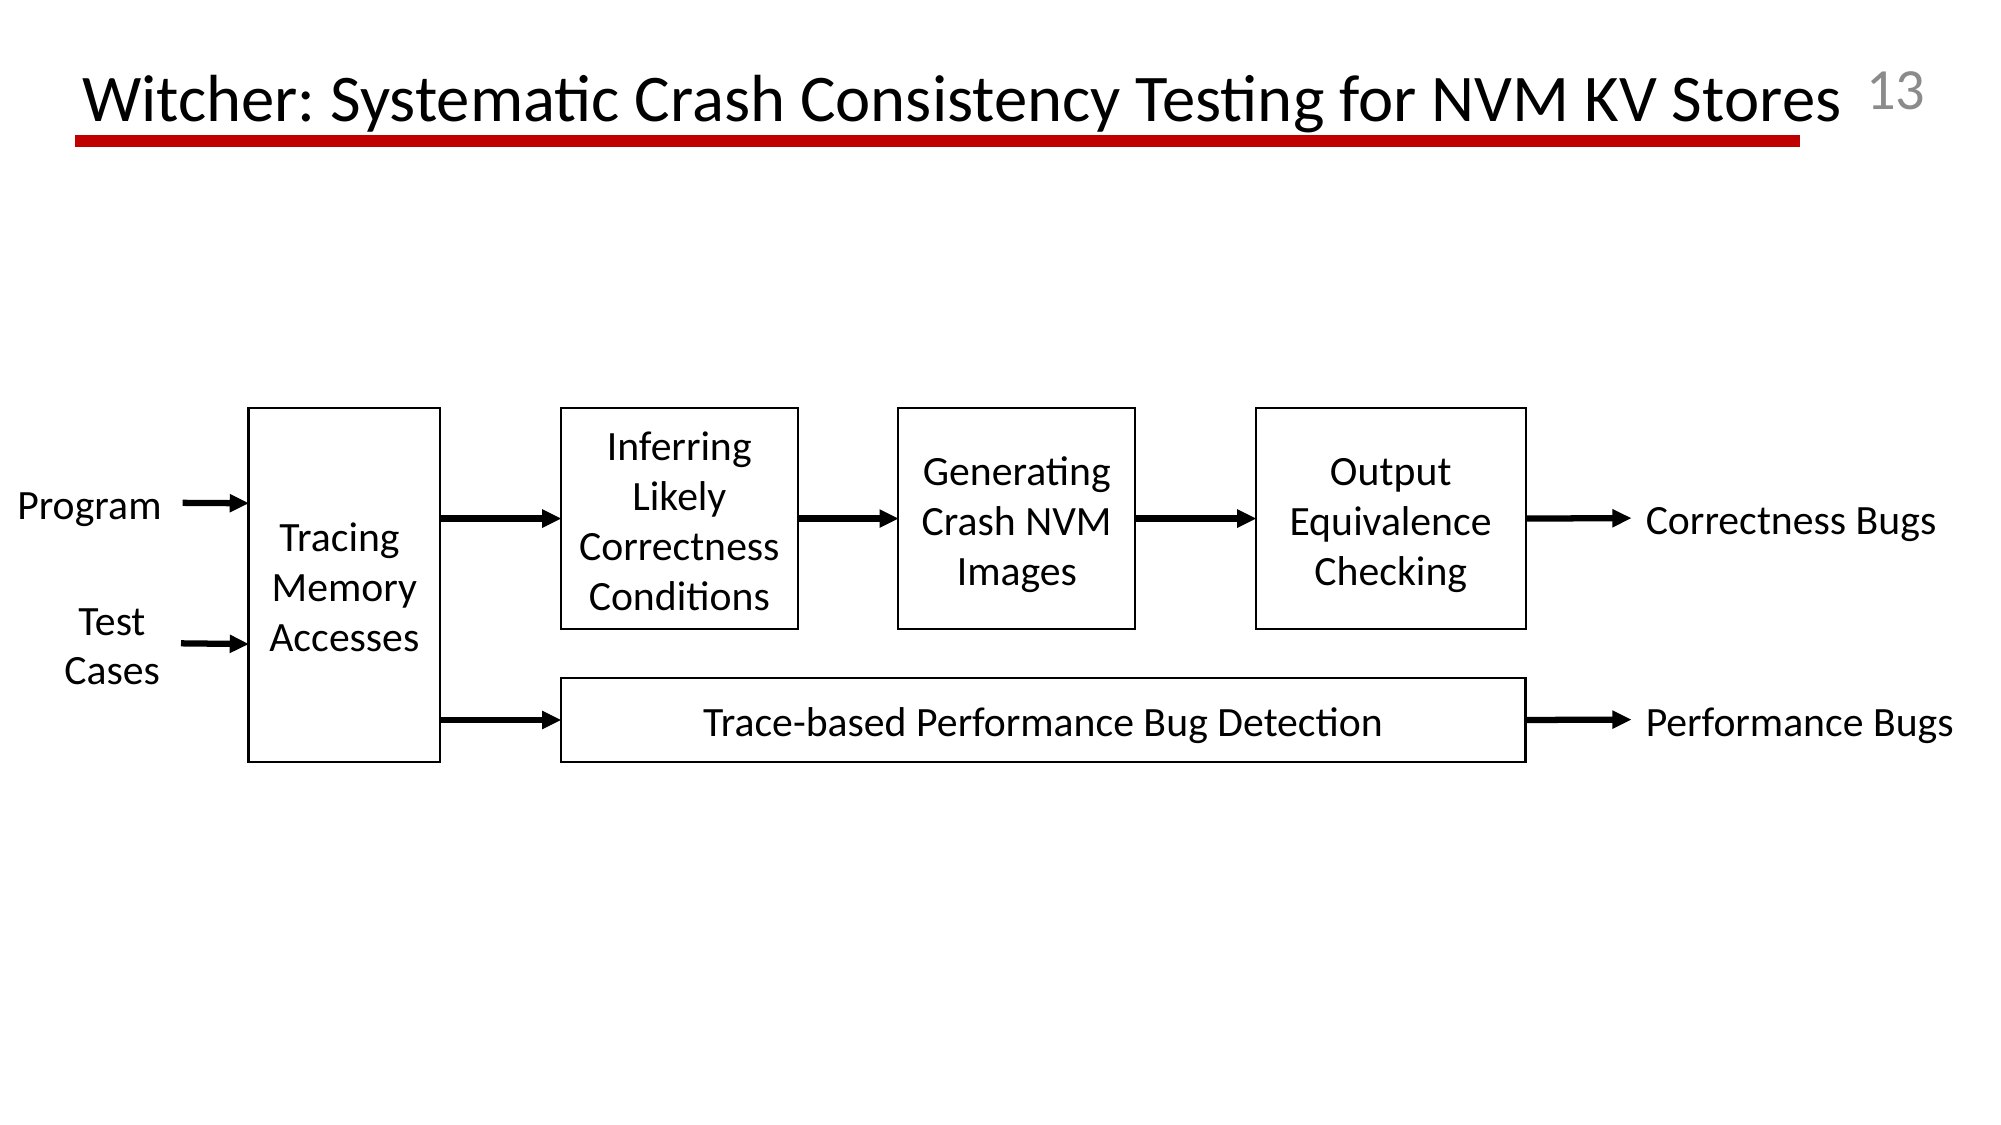

13
Witcher: Systematic Crash Consistency Testing for NVM KV Stores
Tracing
Memory
Accesses
Inferring Likely Correctness Conditions
Generating Crash NVM Images
Output Equivalence Checking
Program
Correctness Bugs
Test Cases
Trace-based Performance Bug Detection
Performance Bugs